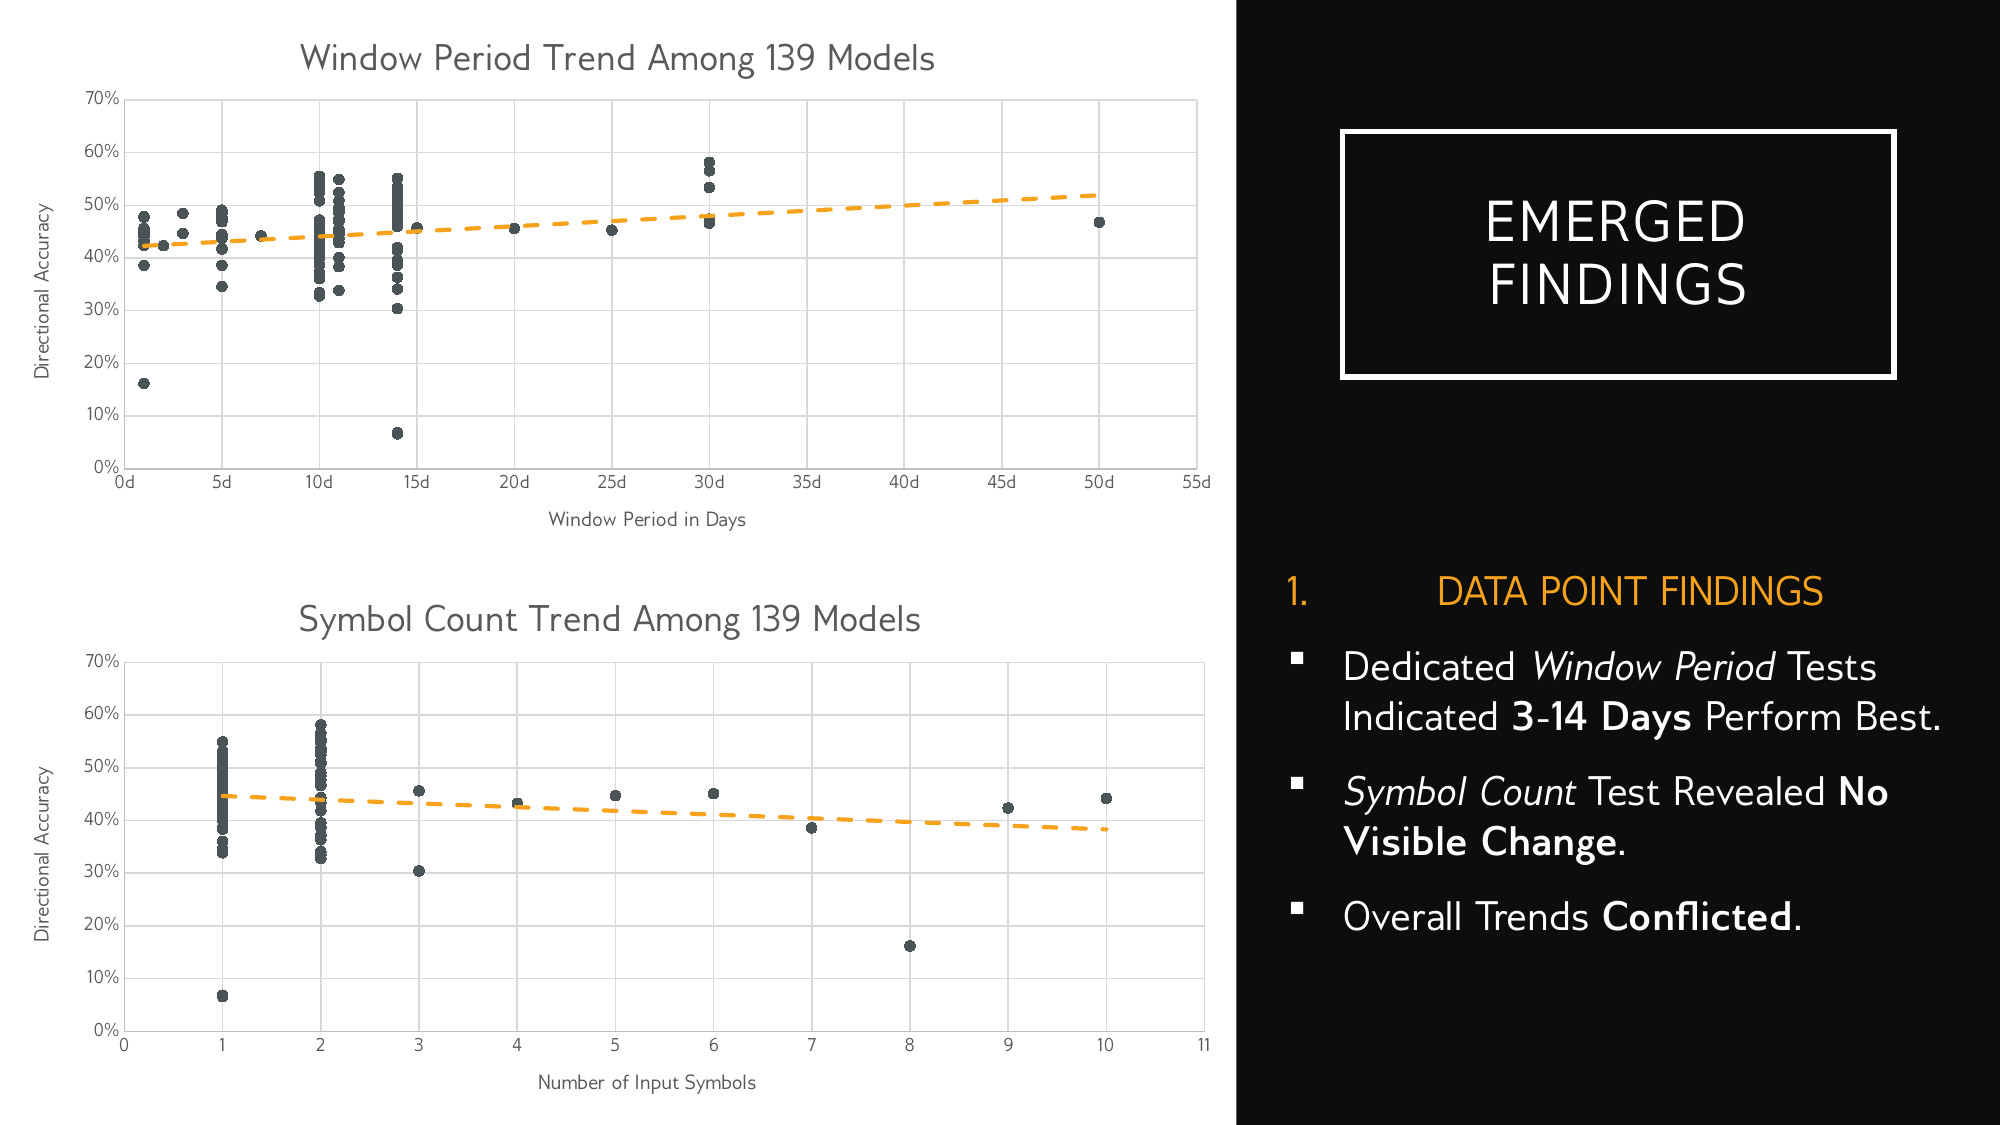

### Chart: Window Period Trend Among 139 Models

| Category |  |
|---|---|
# Emerged Findings
1.	DATA POINT FINDINGS
Dedicated Window Period Tests Indicated 3-14 Days Perform Best.
Symbol Count Test Revealed No Visible Change.
Overall Trends Conflicted.

### Chart: Symbol Count Trend Among 139 Models

| Category |  |
|---|---|